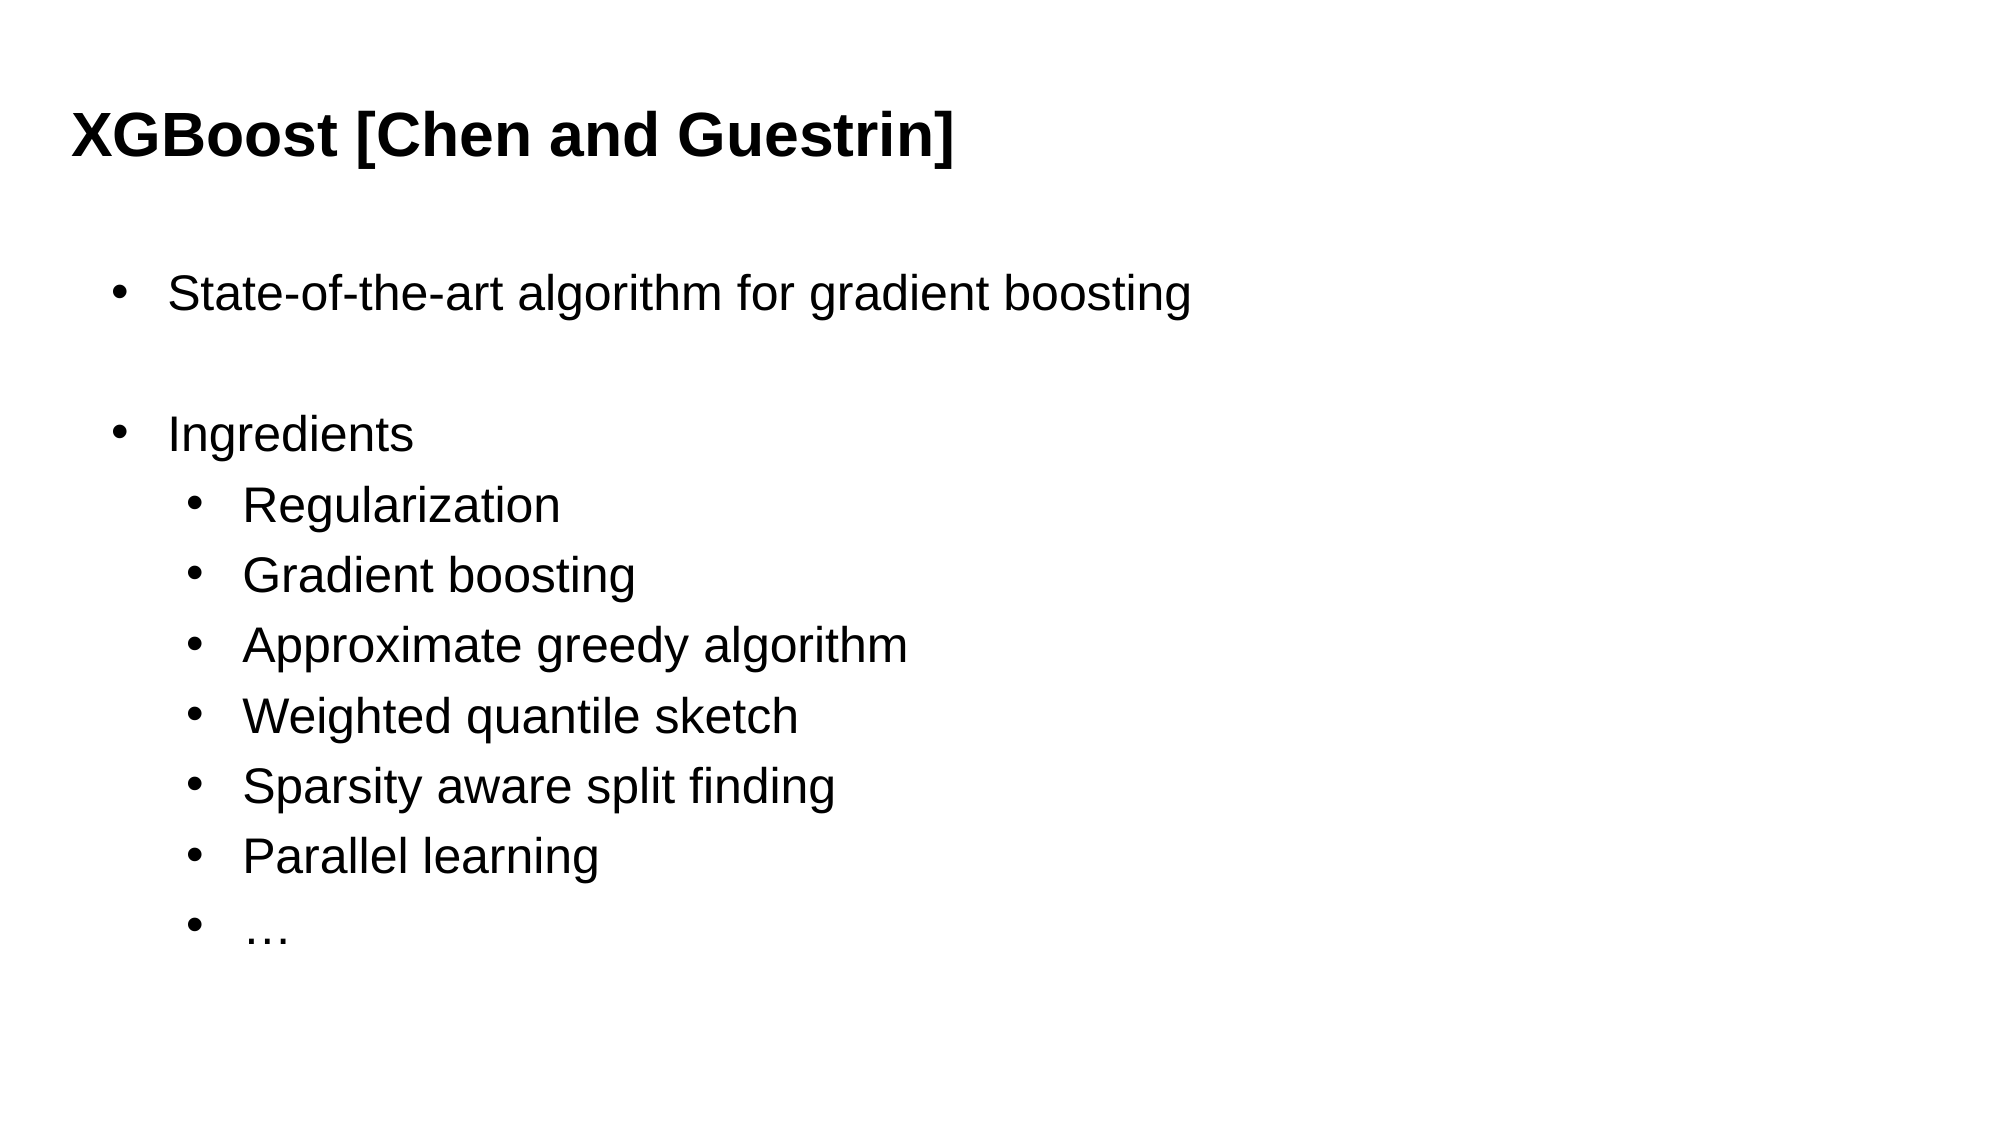

XGBoost [Chen and Guestrin]
State-of-the-art algorithm for gradient boosting

Ingredients
Regularization
Gradient boosting
Approximate greedy algorithm
Weighted quantile sketch
Sparsity aware split finding
Parallel learning
…
32